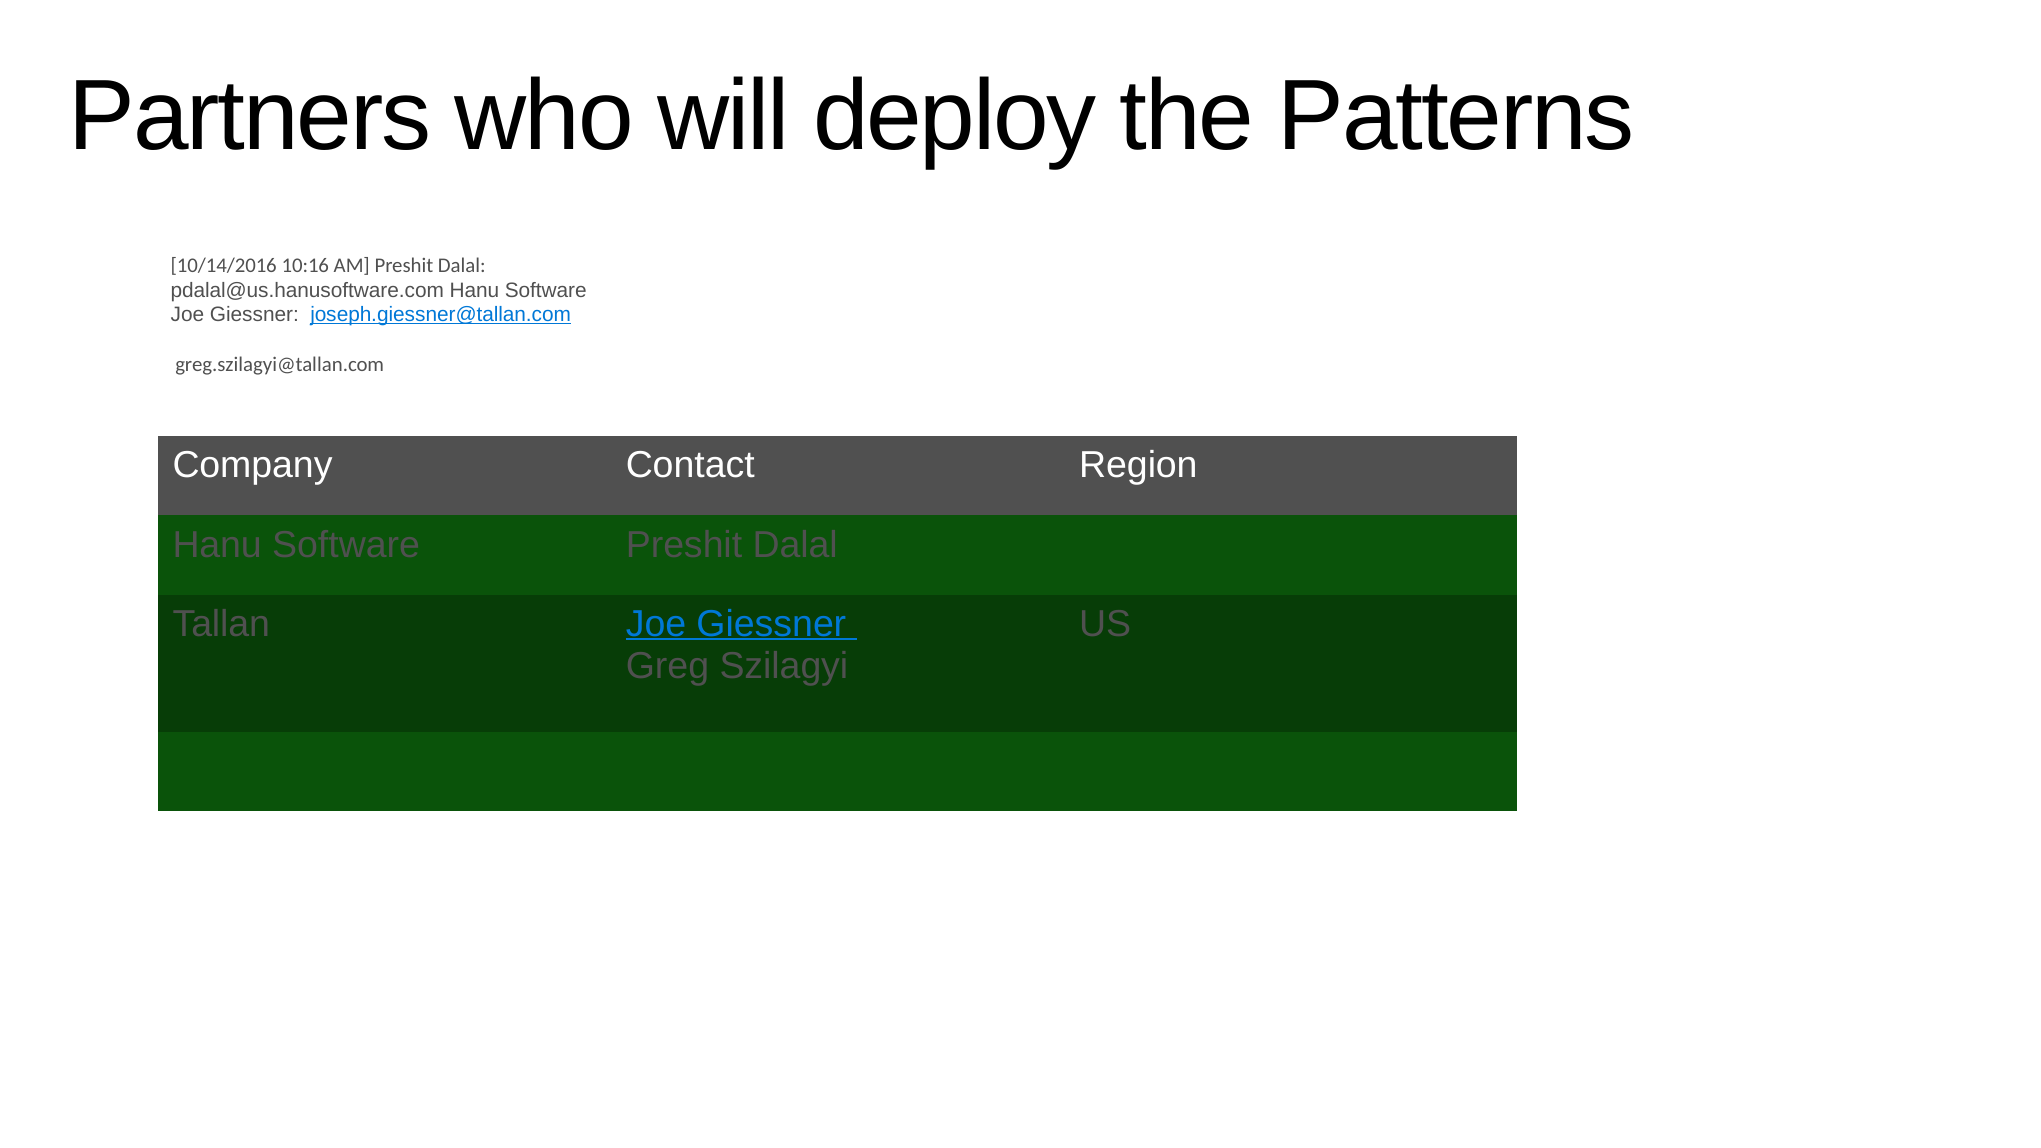

# Partners who will deploy the Patterns
[‎10/‎14/‎2016 10:16 AM] Preshit Dalal:
pdalal@us.hanusoftware.com Hanu Software
Joe Giessner:  joseph.giessner@tallan.com

 greg.szilagyi@tallan.com

| Company | Contact | Region |
| --- | --- | --- |
| Hanu Software | Preshit Dalal |  |
| Tallan | Joe Giessner Greg Szilagyi | US |
|  |  |  |